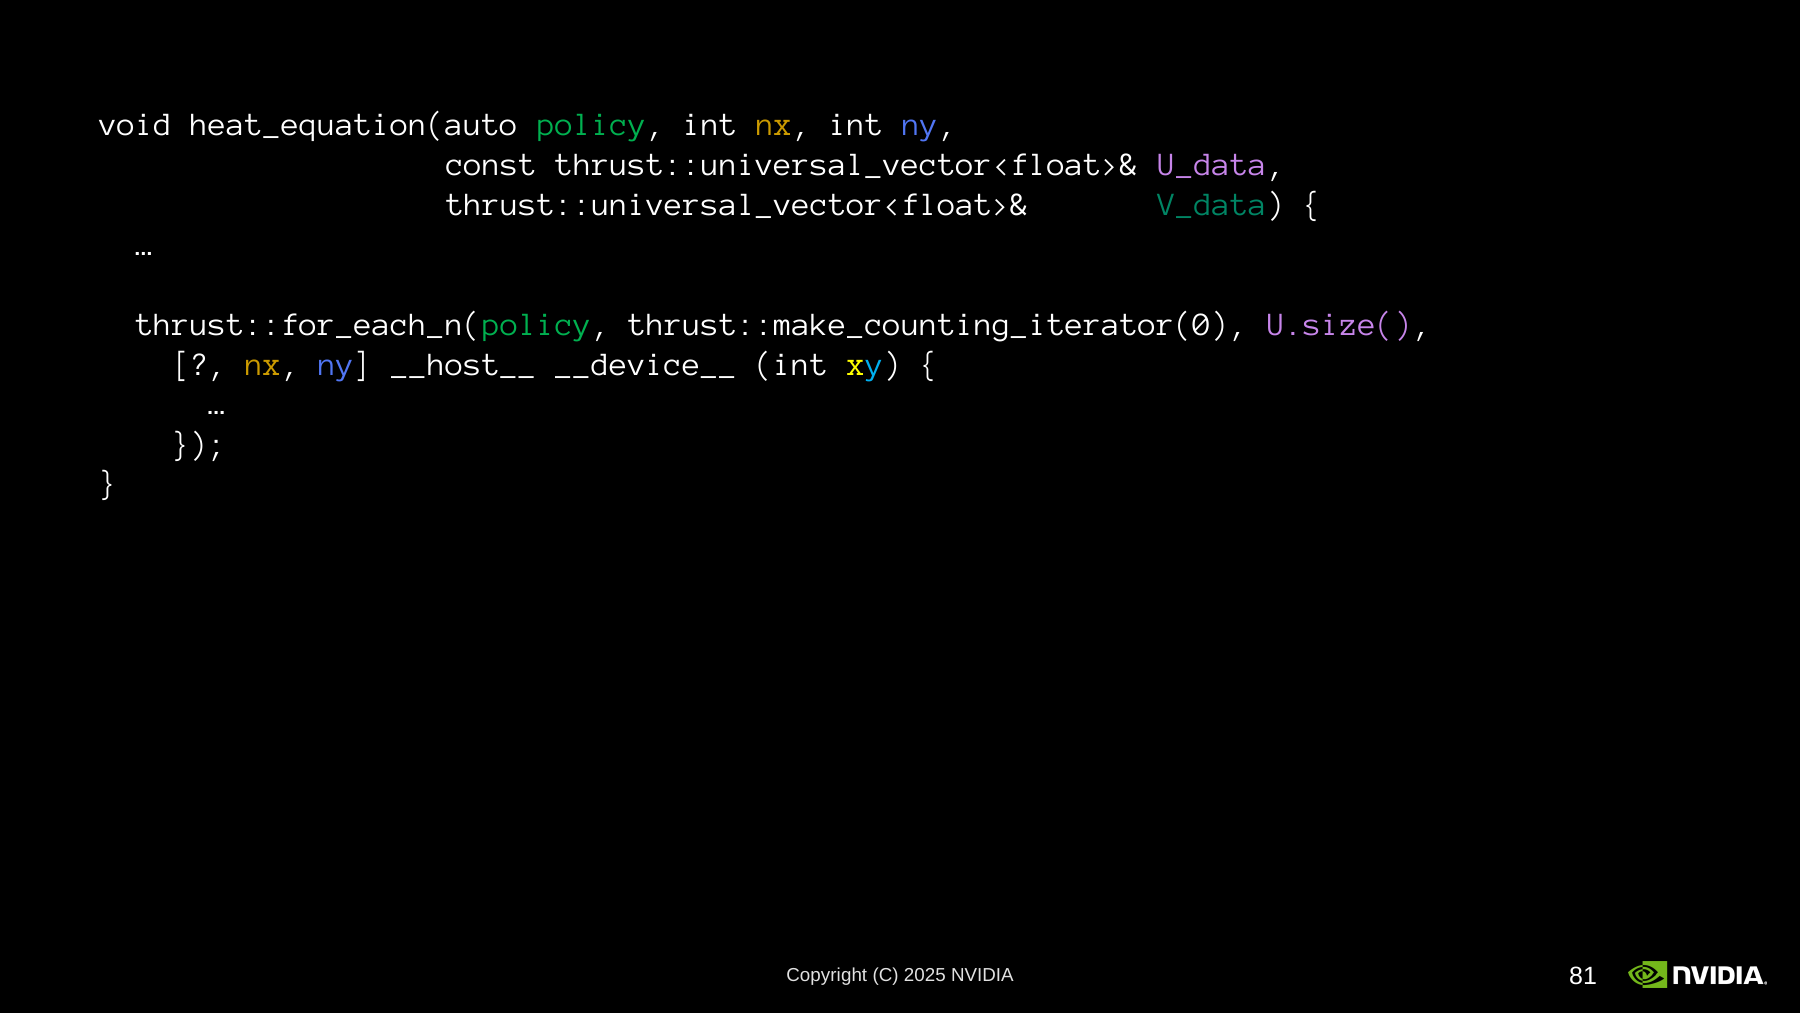

void heat_equation(auto policy, int nx, int ny,
                   const thrust::universal_vector<float>& U_data,
                   thrust::universal_vector<float>&       V_data) {
  …

  thrust::for_each_n(policy, thrust::make_counting_iterator(0), U.size(),
    [?, nx, ny] __host__ __device__ (int xy) {
      …
    });
}
Copyright (C) 2025 NVIDIA
81